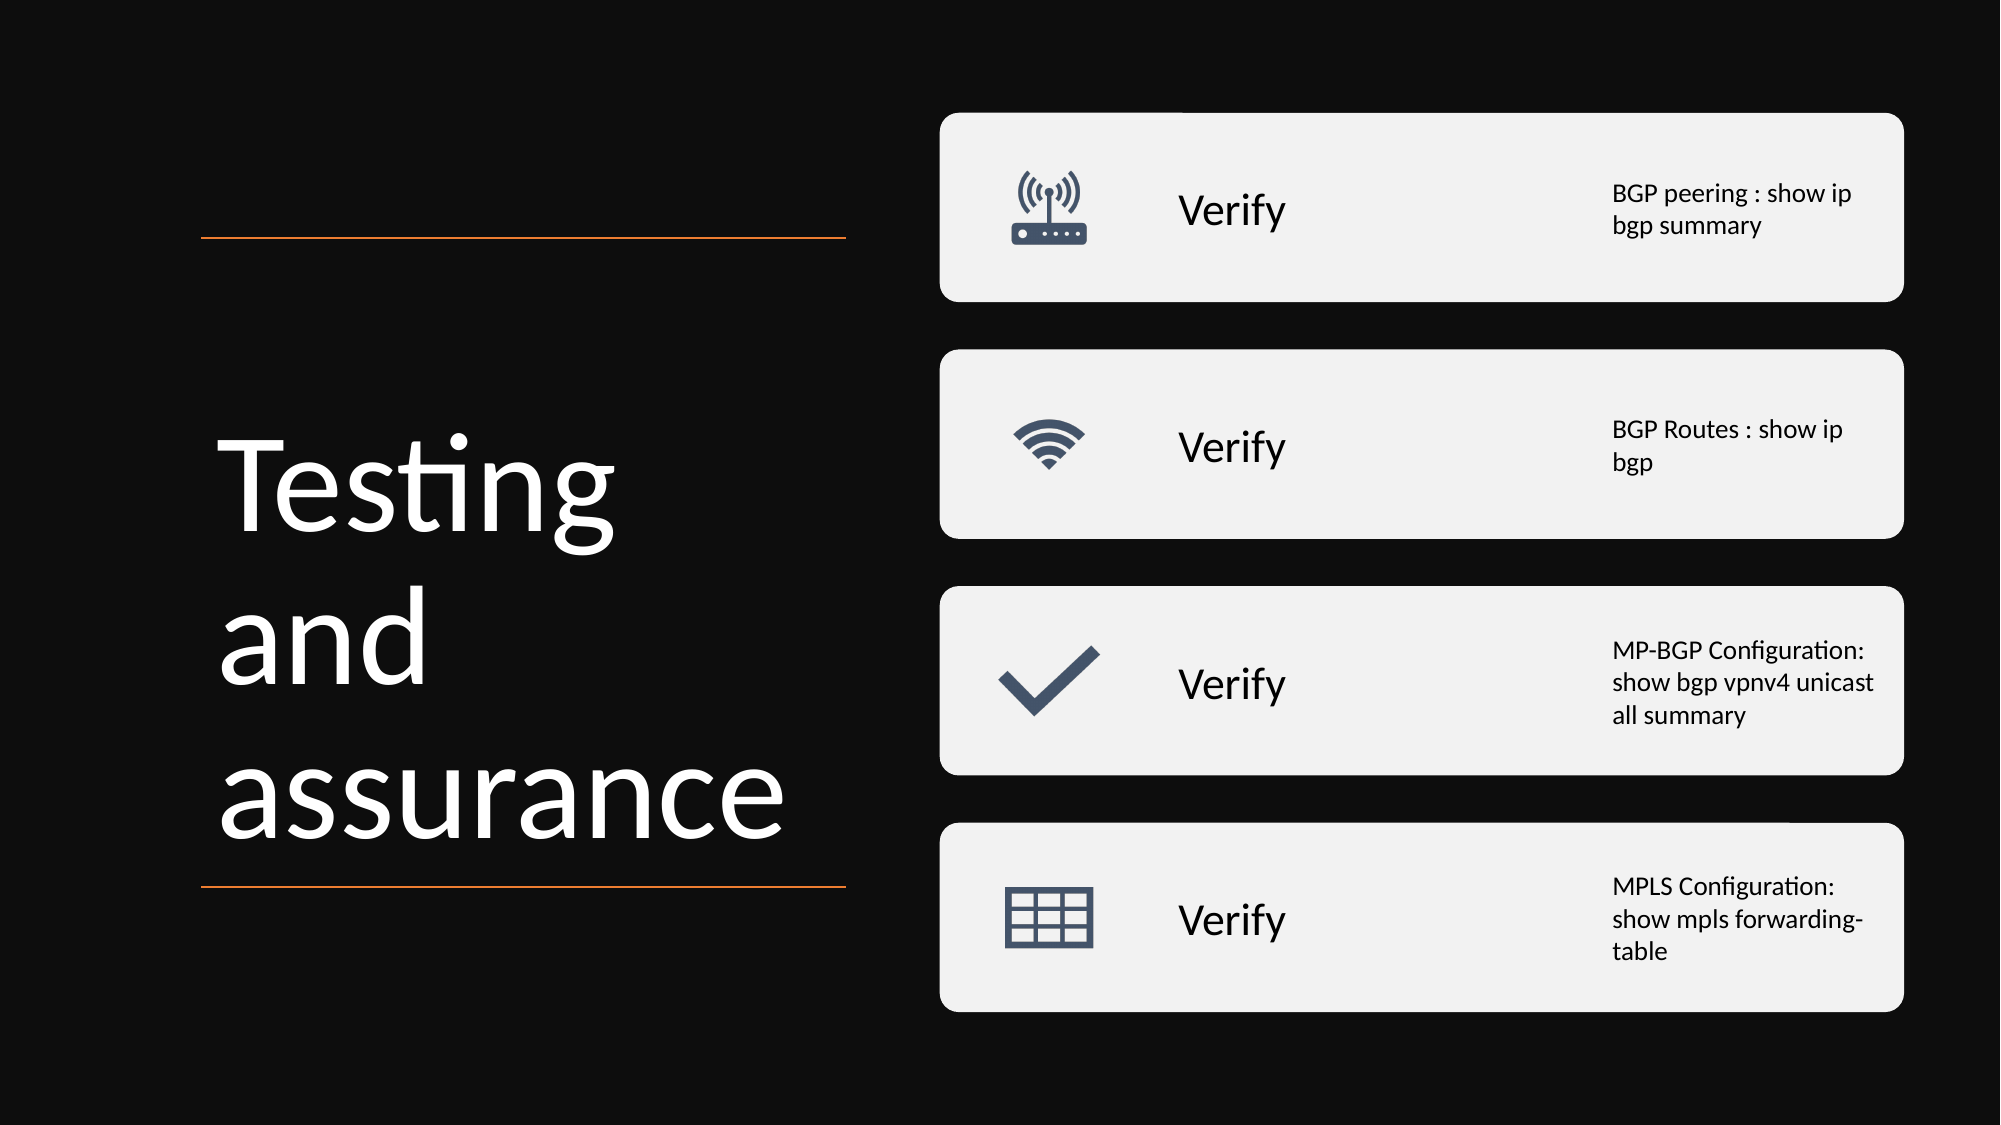

Verify
BGP peering : show ip bgp summary
Verify
BGP Routes : show ip bgp
Verify
MP-BGP Configuration: show bgp vpnv4 unicast all summary
Verify
MPLS Configuration: show mpls forwarding-table
	            Testing and assurance